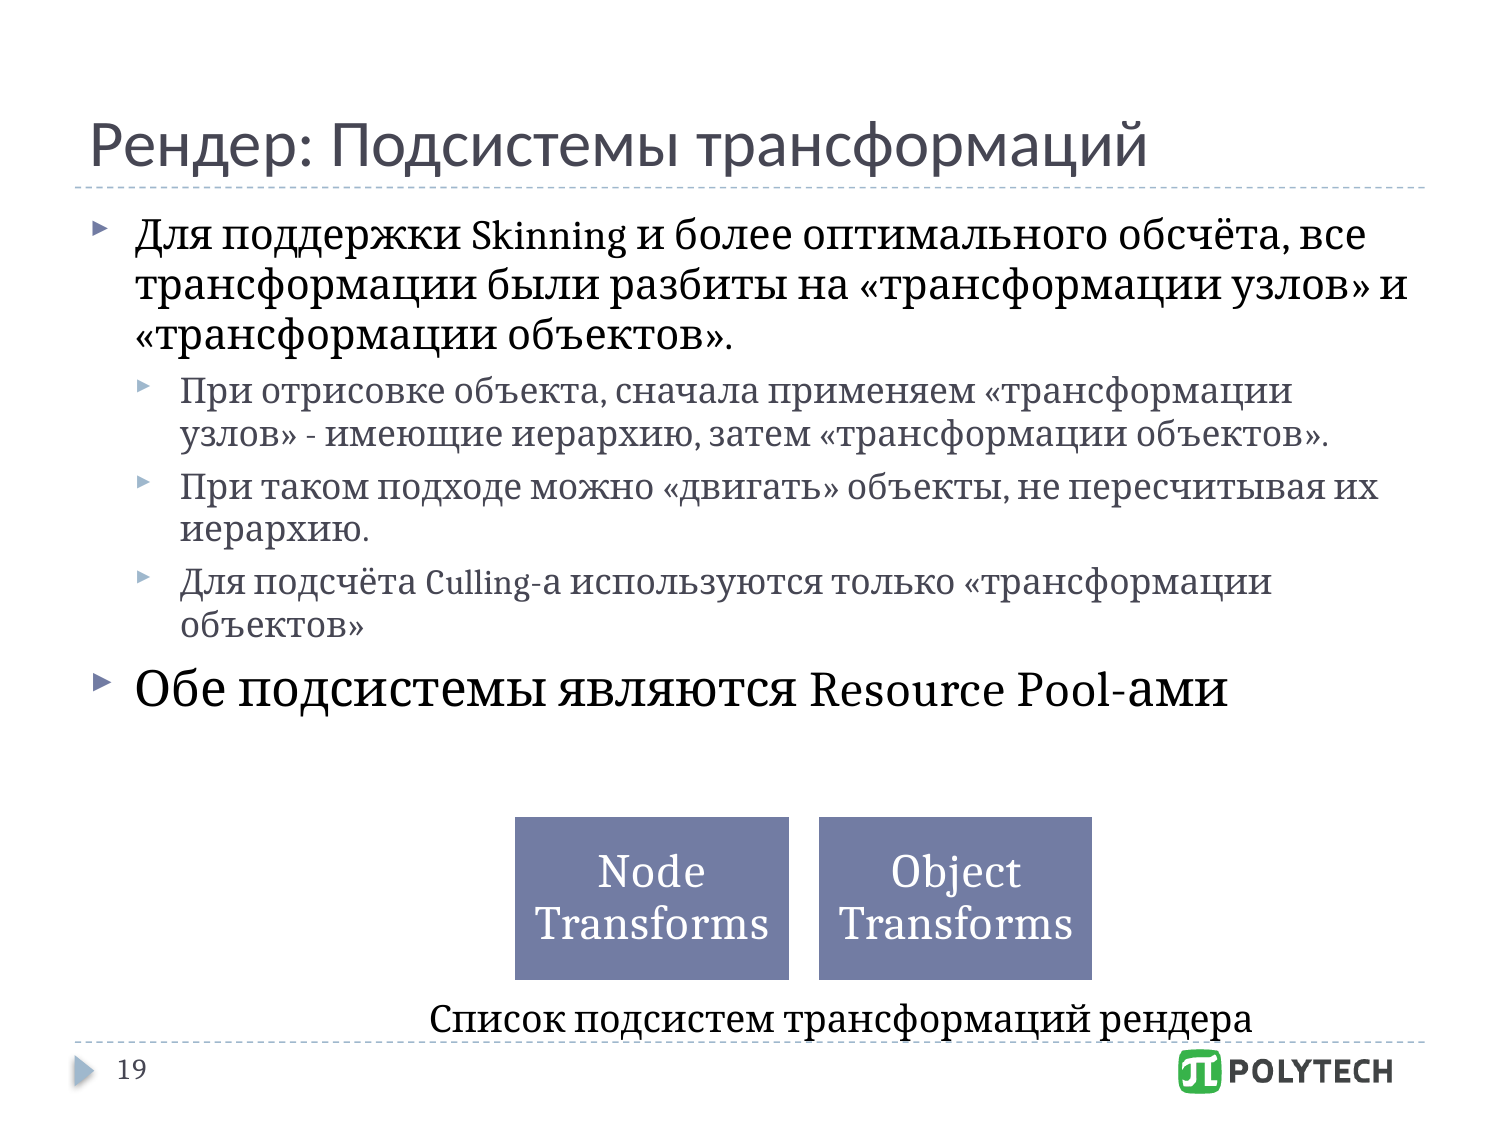

# Рендер: Подсистемы трансформаций
Для поддержки Skinning и более оптимального обсчёта, все трансформации были разбиты на «трансформации узлов» и «трансформации объектов».
При отрисовке объекта, сначала применяем «трансформации узлов» - имеющие иерархию, затем «трансформации объектов».
При таком подходе можно «двигать» объекты, не пересчитывая их иерархию.
Для подсчёта Culling-а используются только «трансформации объектов»
Обе подсистемы являются Resource Pool-ами
Node Transforms
Object Transforms
Список подсистем трансформаций рендера
19